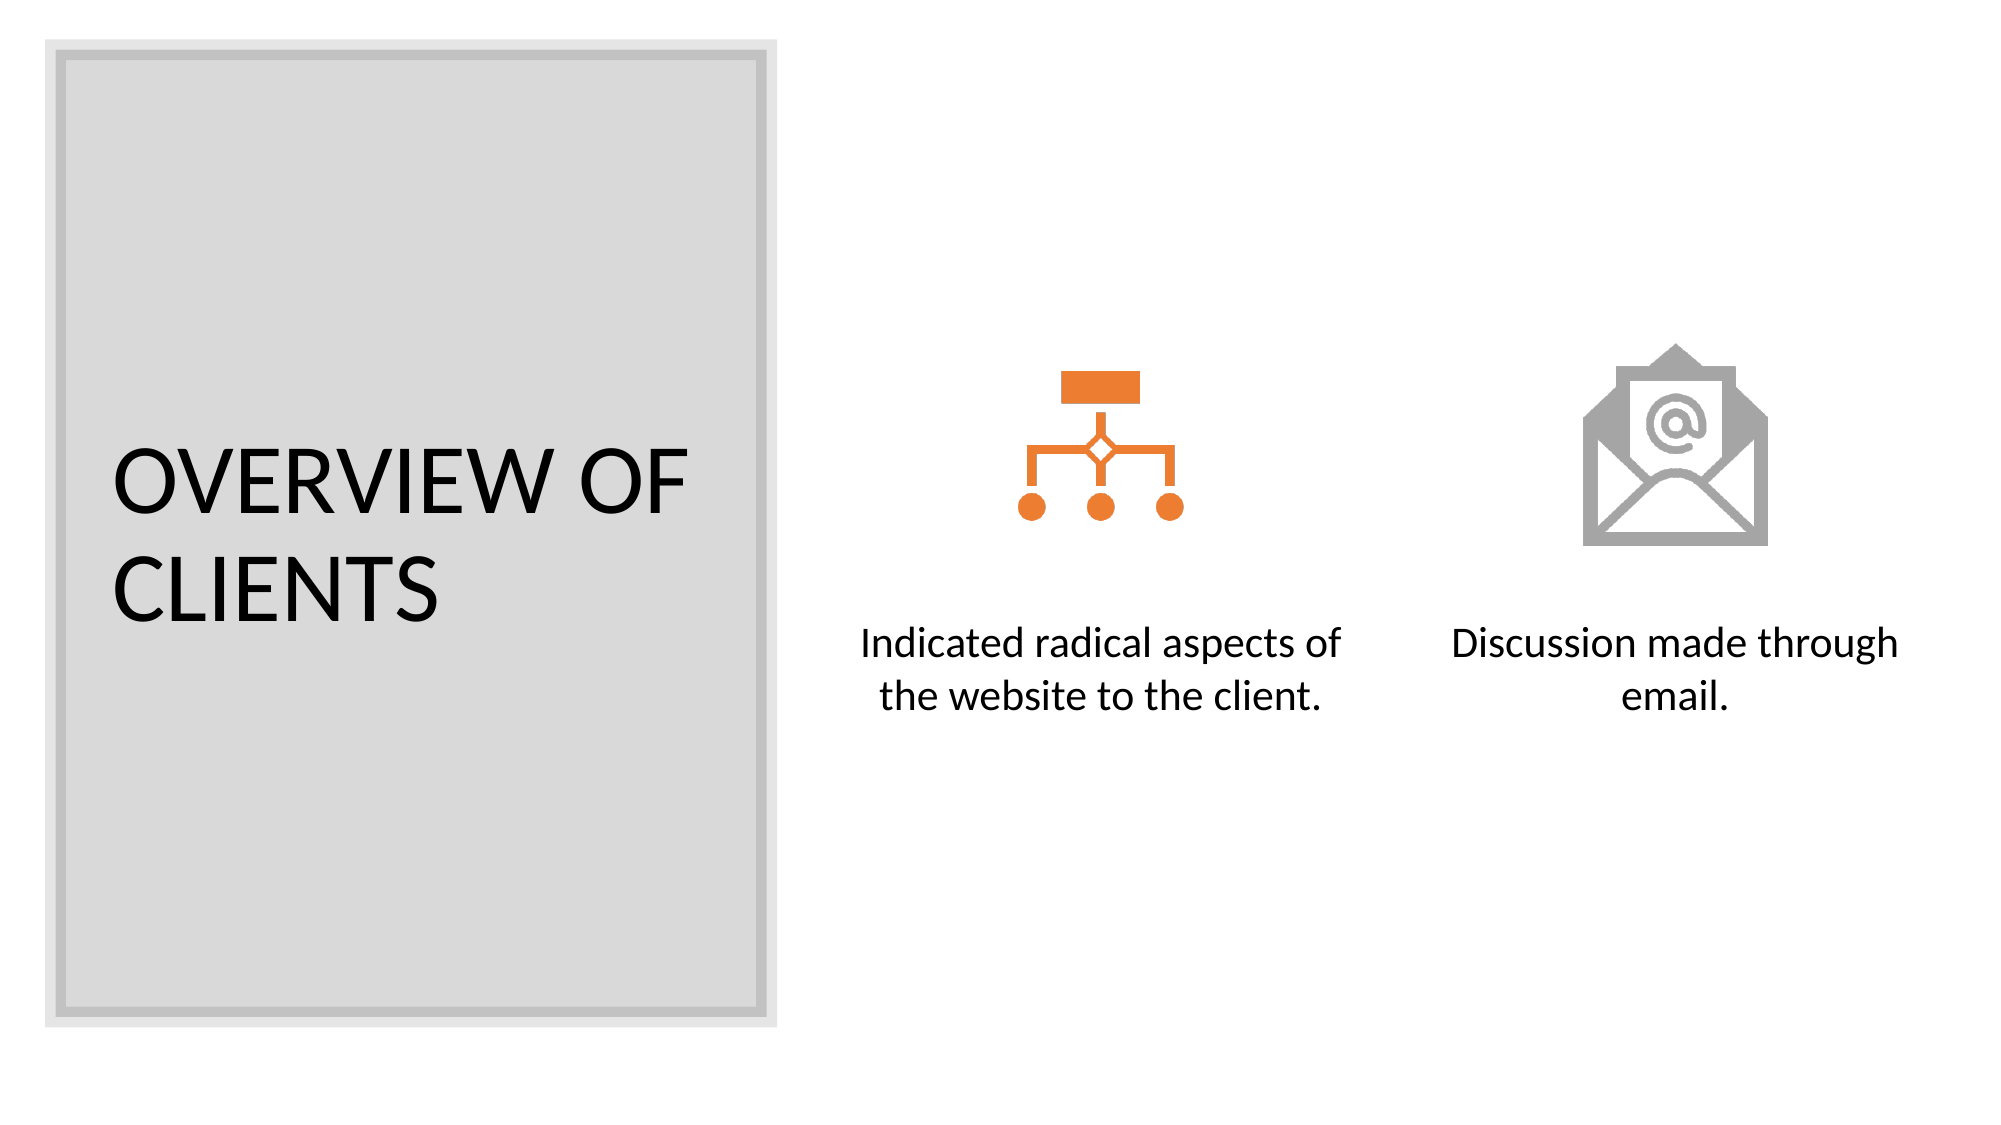

Indicated radical aspects of the website to the client.
Discussion made through email.
# OVERVIEW OF CLIENTS